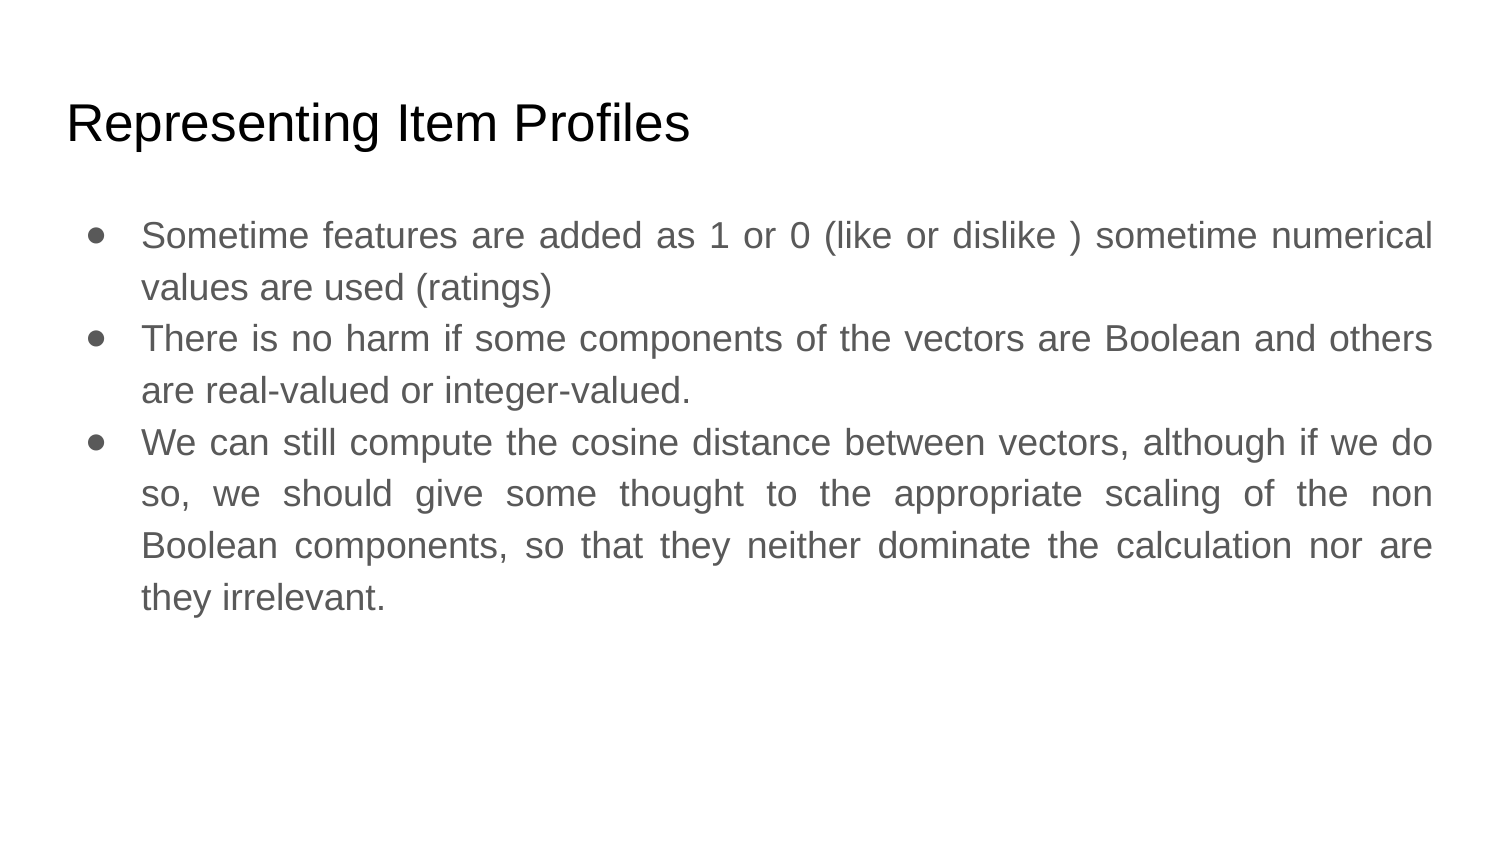

# Representing Item Profiles
Sometime features are added as 1 or 0 (like or dislike ) sometime numerical values are used (ratings)
There is no harm if some components of the vectors are Boolean and others are real-valued or integer-valued.
We can still compute the cosine distance between vectors, although if we do so, we should give some thought to the appropriate scaling of the non Boolean components, so that they neither dominate the calculation nor are they irrelevant.